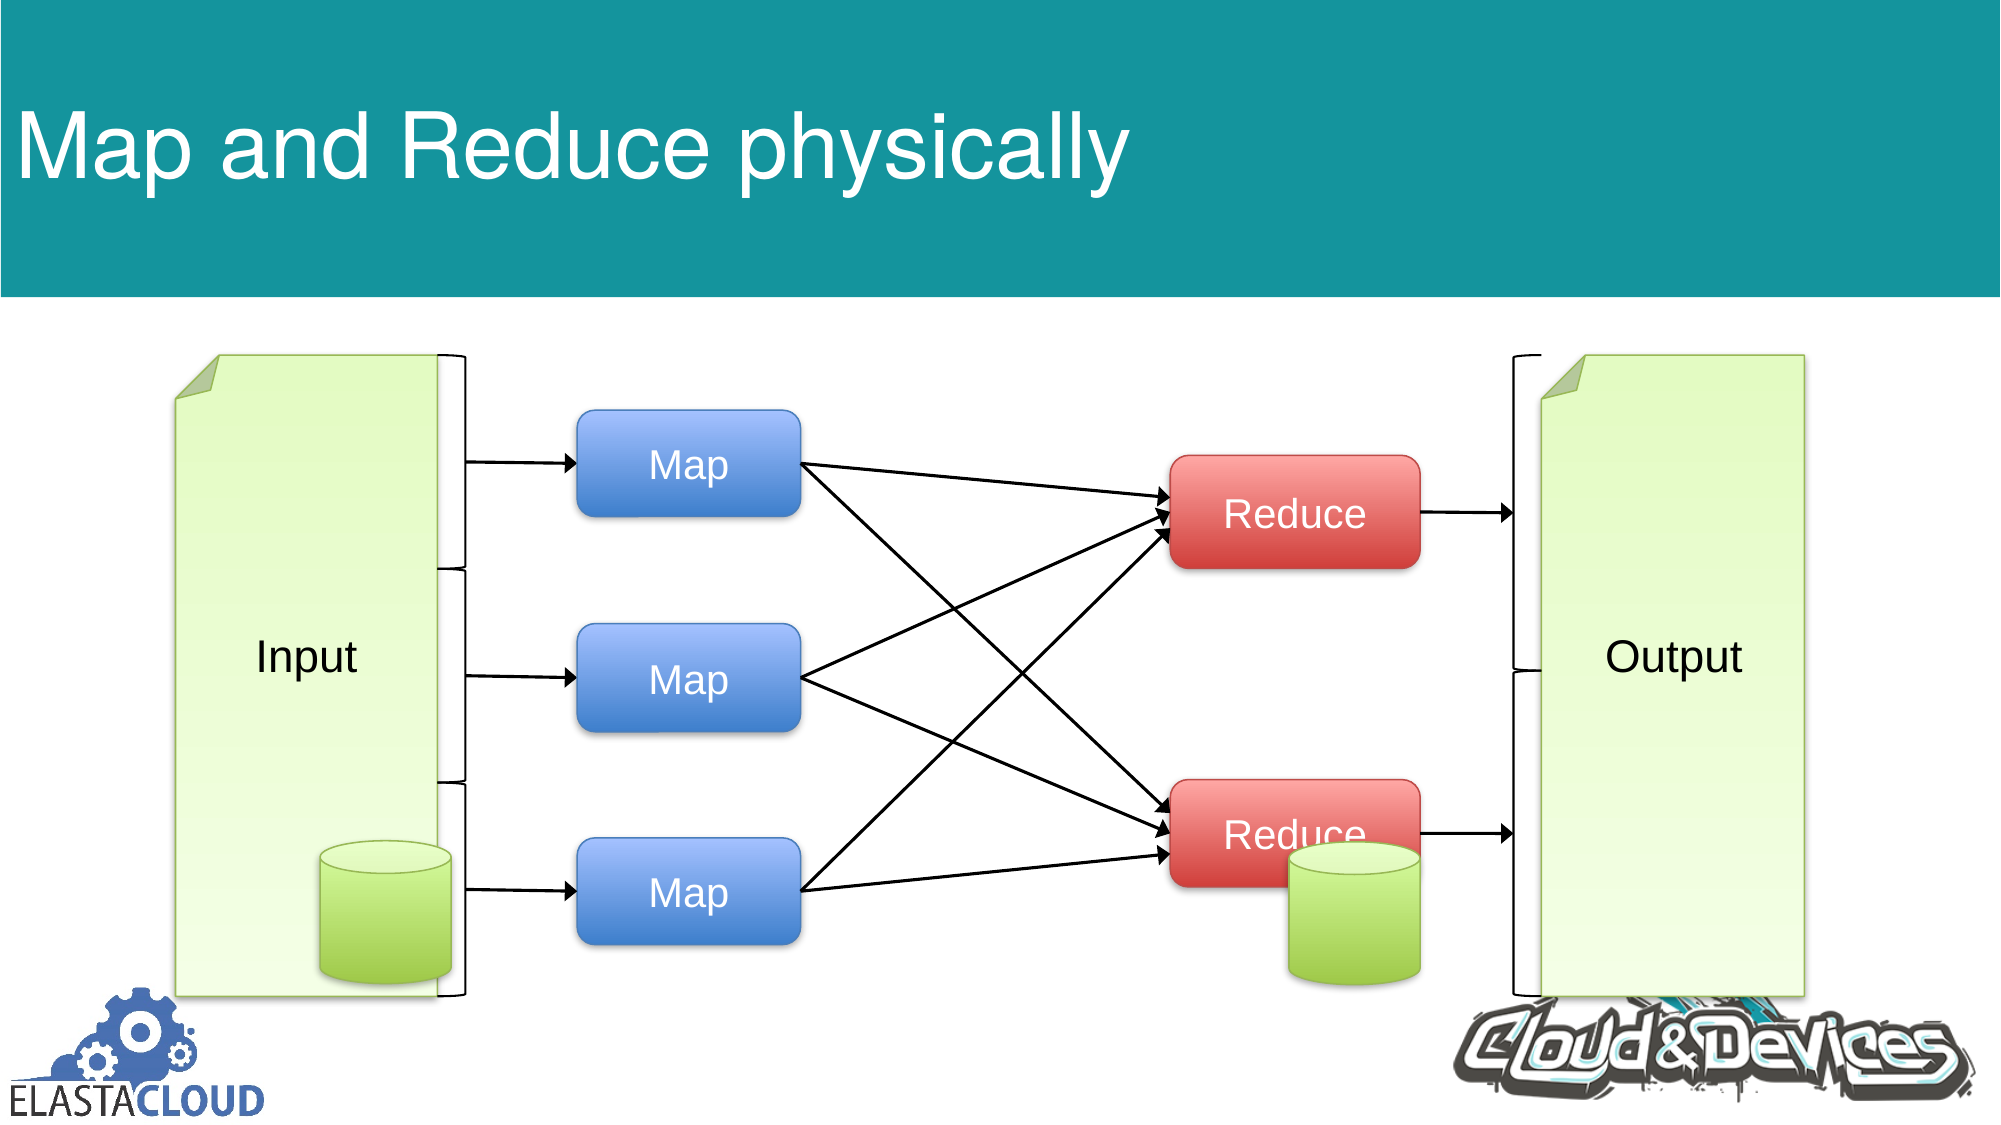

# Map and Reduce physically

Map
Reduce

Map

Reduce

Map
Output
Input